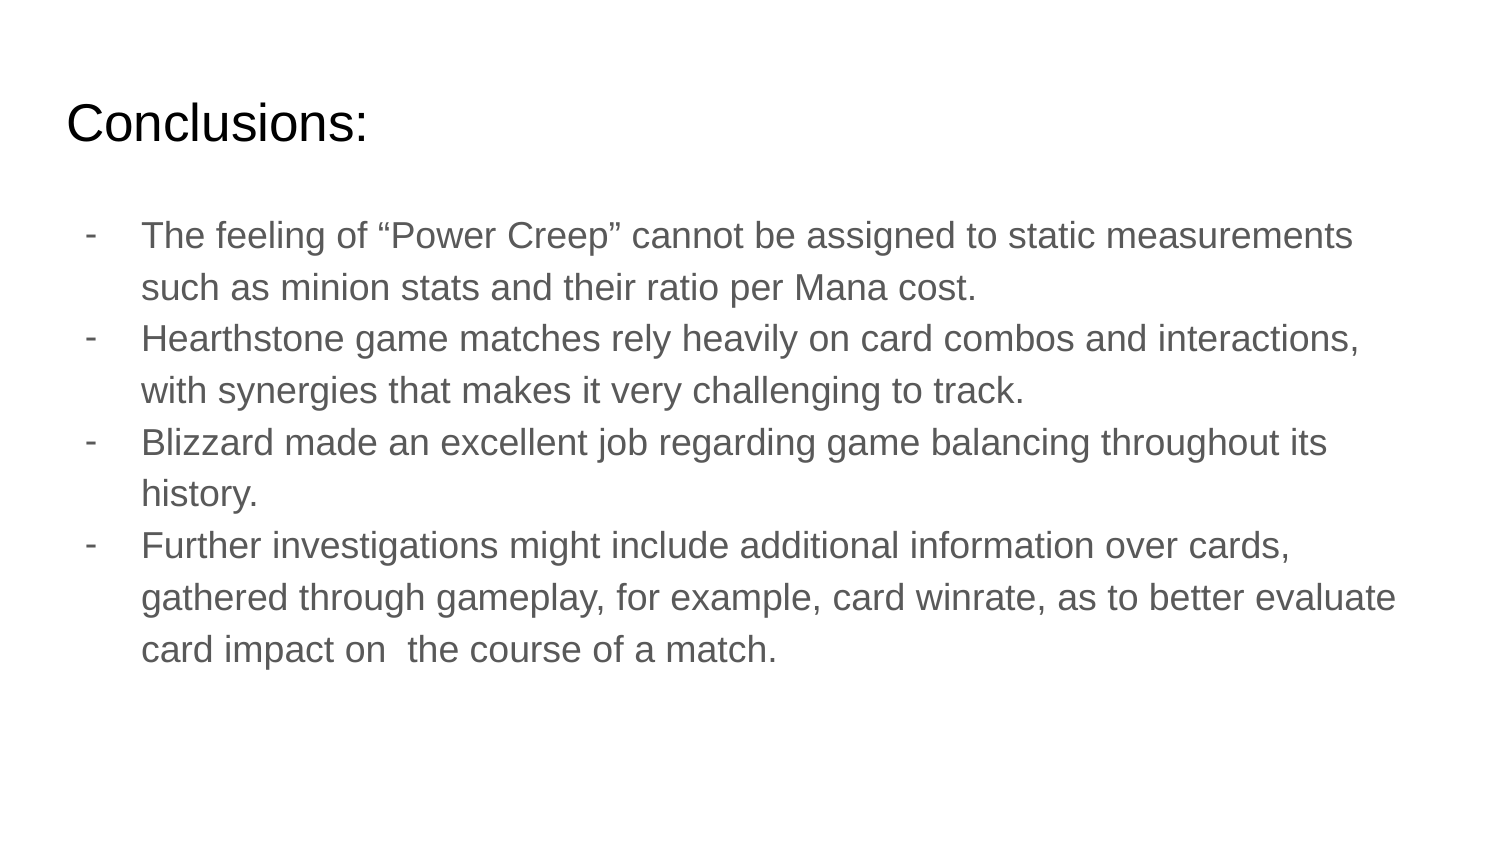

# Conclusions:
The feeling of “Power Creep” cannot be assigned to static measurements such as minion stats and their ratio per Mana cost.
Hearthstone game matches rely heavily on card combos and interactions, with synergies that makes it very challenging to track.
Blizzard made an excellent job regarding game balancing throughout its history.
Further investigations might include additional information over cards, gathered through gameplay, for example, card winrate, as to better evaluate card impact on  the course of a match.